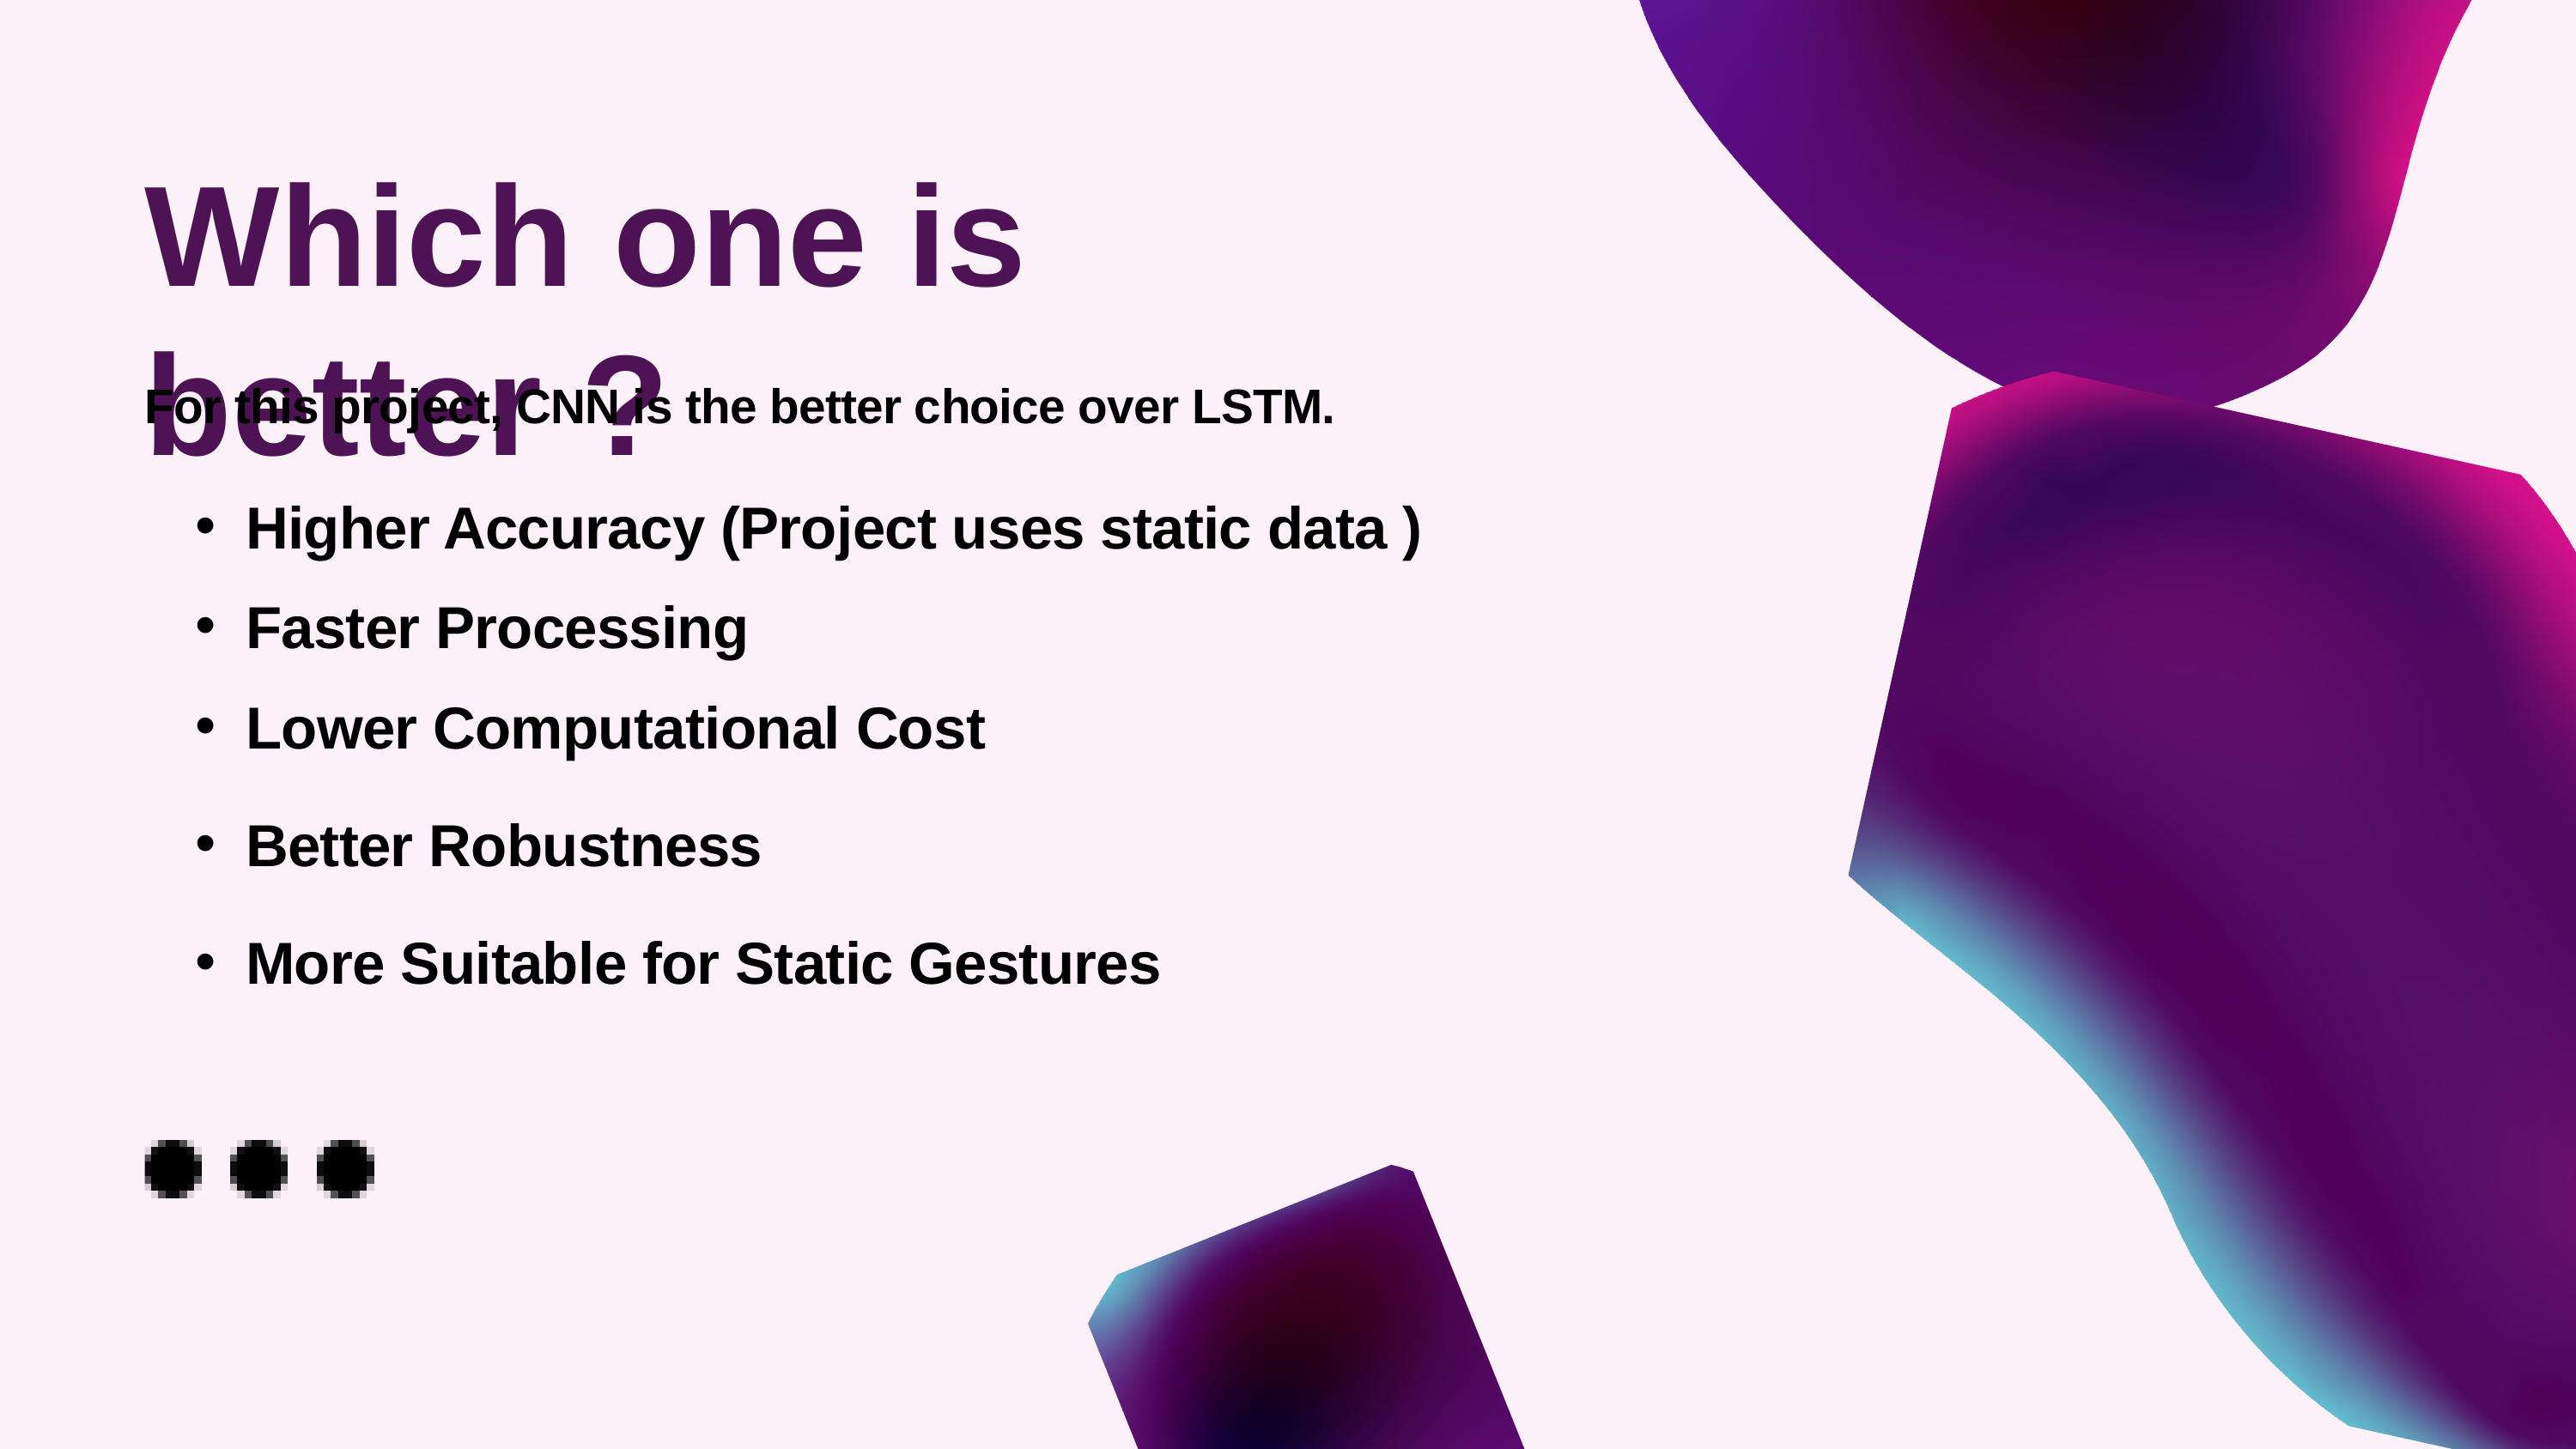

Which one is better ?
For this project, CNN is the better choice over LSTM.

Higher Accuracy (Project uses static data )
Faster Processing
Lower Computational Cost
Better Robustness
More Suitable for Static Gestures